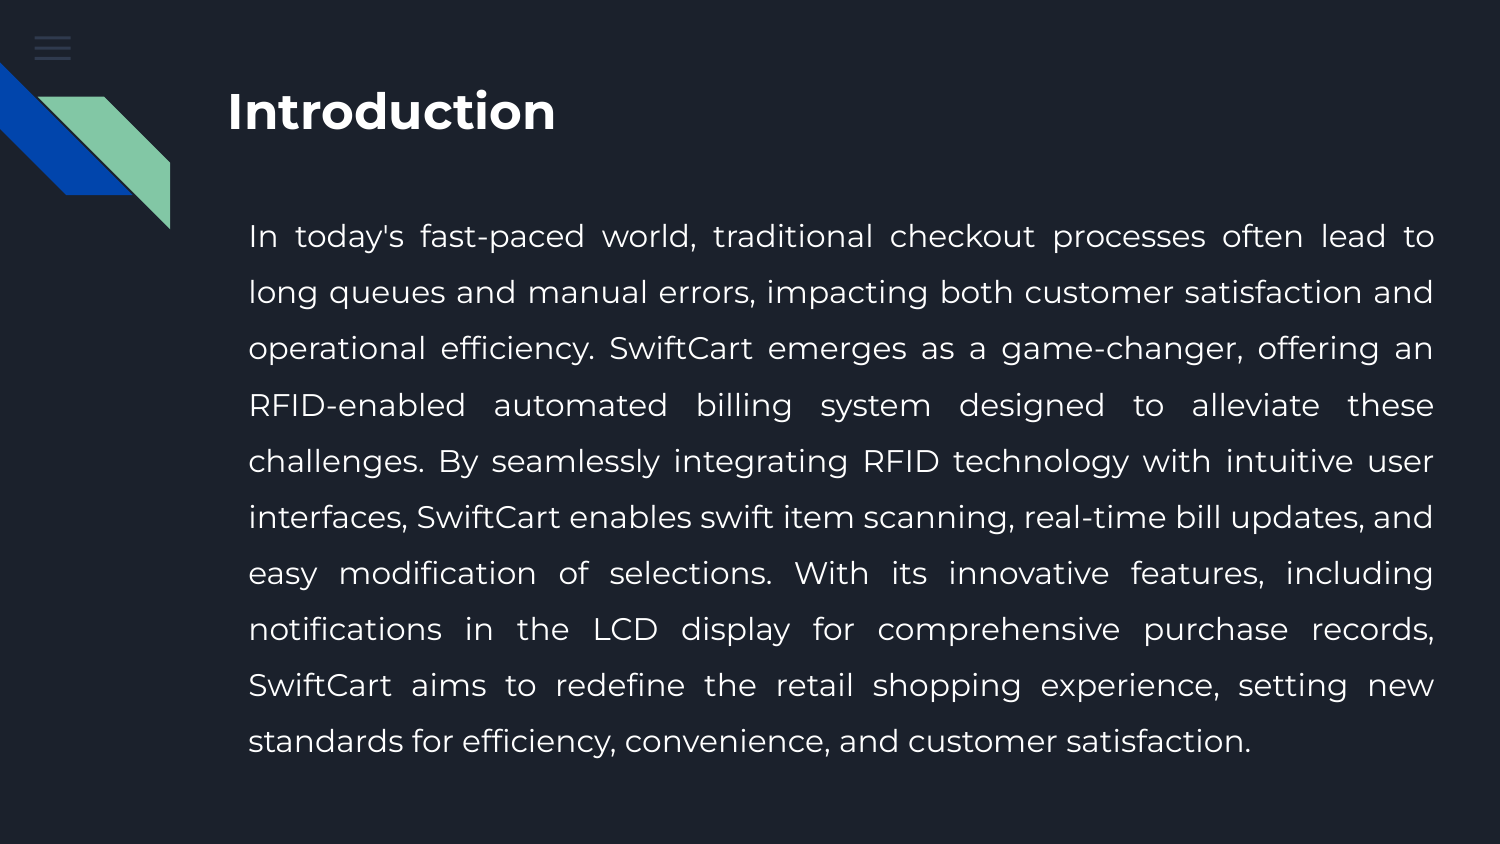

# Introduction
In today's fast-paced world, traditional checkout processes often lead to long queues and manual errors, impacting both customer satisfaction and operational efficiency. SwiftCart emerges as a game-changer, offering an RFID-enabled automated billing system designed to alleviate these challenges. By seamlessly integrating RFID technology with intuitive user interfaces, SwiftCart enables swift item scanning, real-time bill updates, and easy modification of selections. With its innovative features, including notifications in the LCD display for comprehensive purchase records, SwiftCart aims to redefine the retail shopping experience, setting new standards for efficiency, convenience, and customer satisfaction.